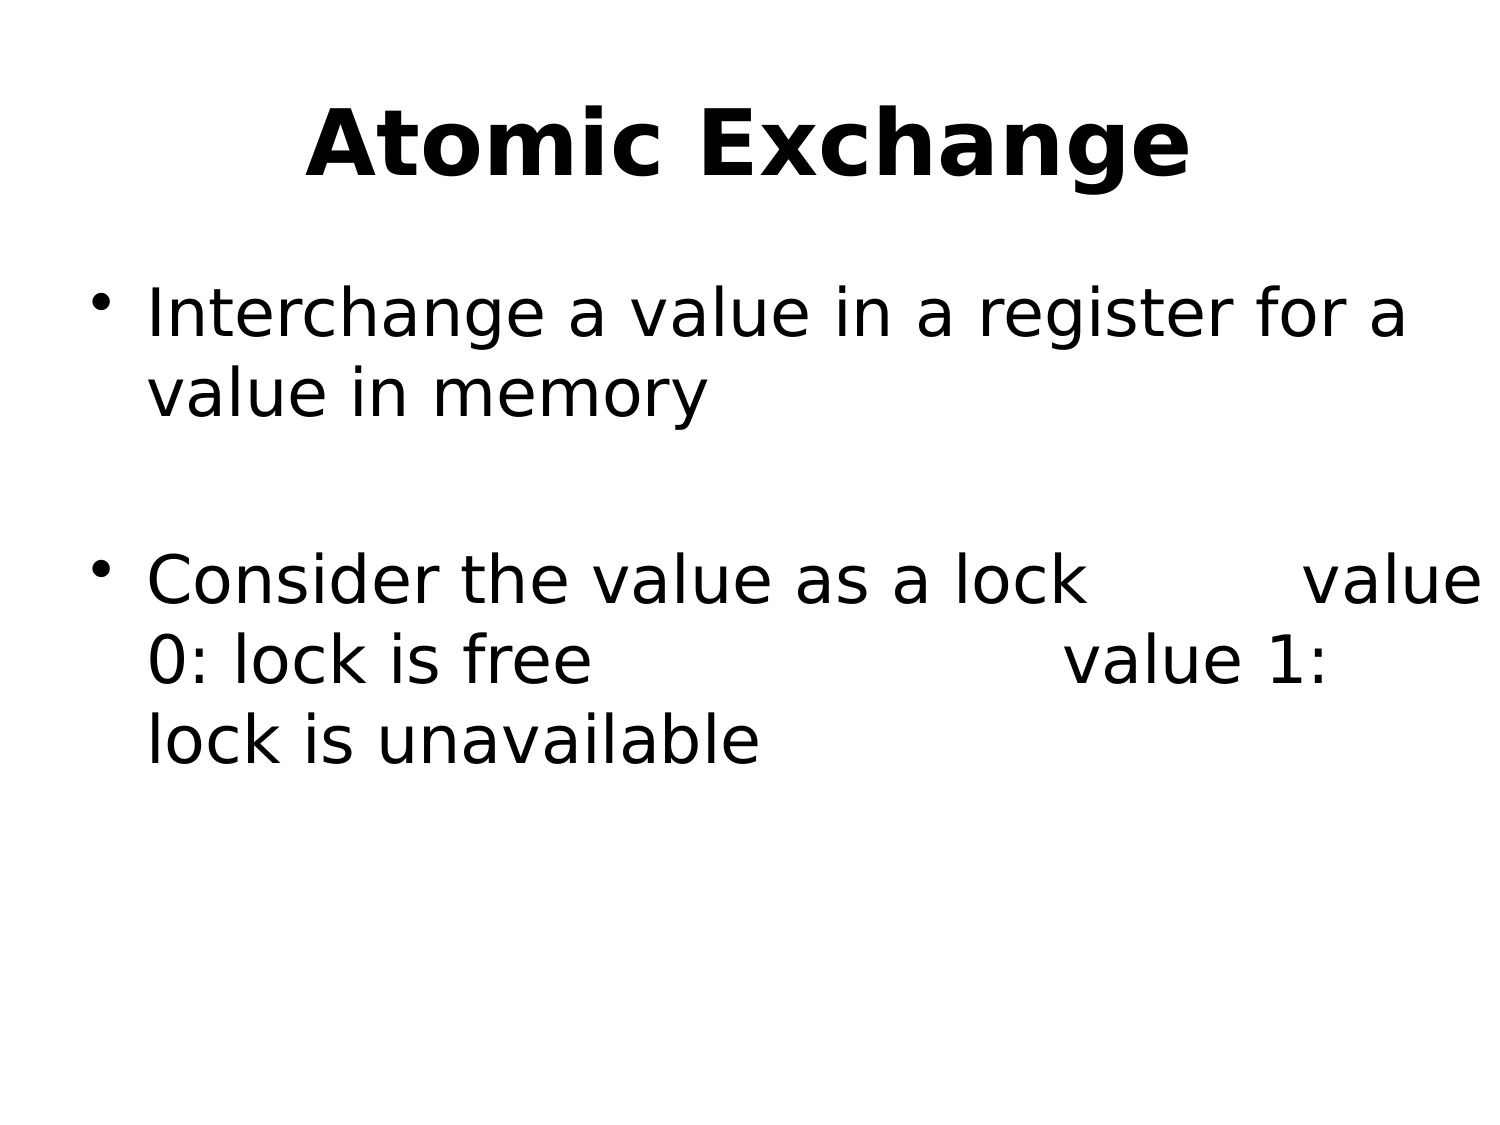

# Atomic Exchange
Interchange a value in a register for a value in memory

Consider the value as a lock          value 0: lock is free                      value 1: lock is unavailable